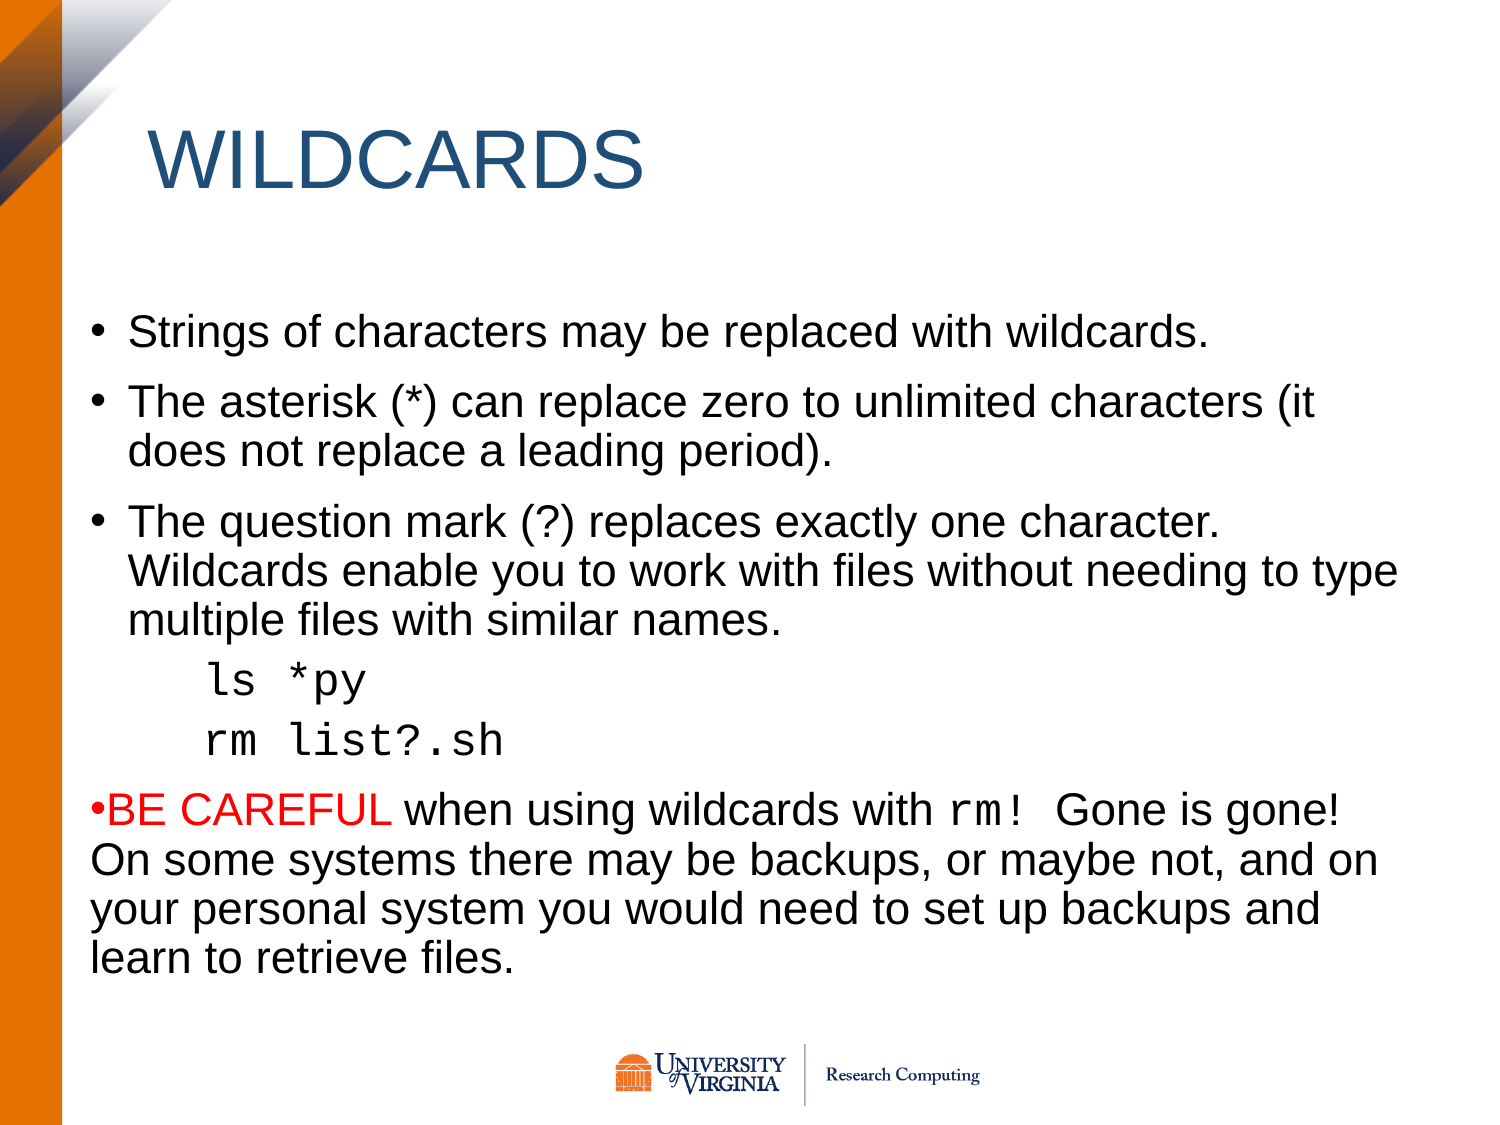

# Wildcards
Strings of characters may be replaced with wildcards.
The asterisk (*) can replace zero to unlimited characters (it does not replace a leading period).
The question mark (?) replaces exactly one character.  Wildcards enable you to work with files without needing to type multiple files with similar names.
ls *py
rm list?.sh
BE CAREFUL when using wildcards with rm!  Gone is gone!   On some systems there may be backups, or maybe not, and on your personal system you would need to set up backups and learn to retrieve files.